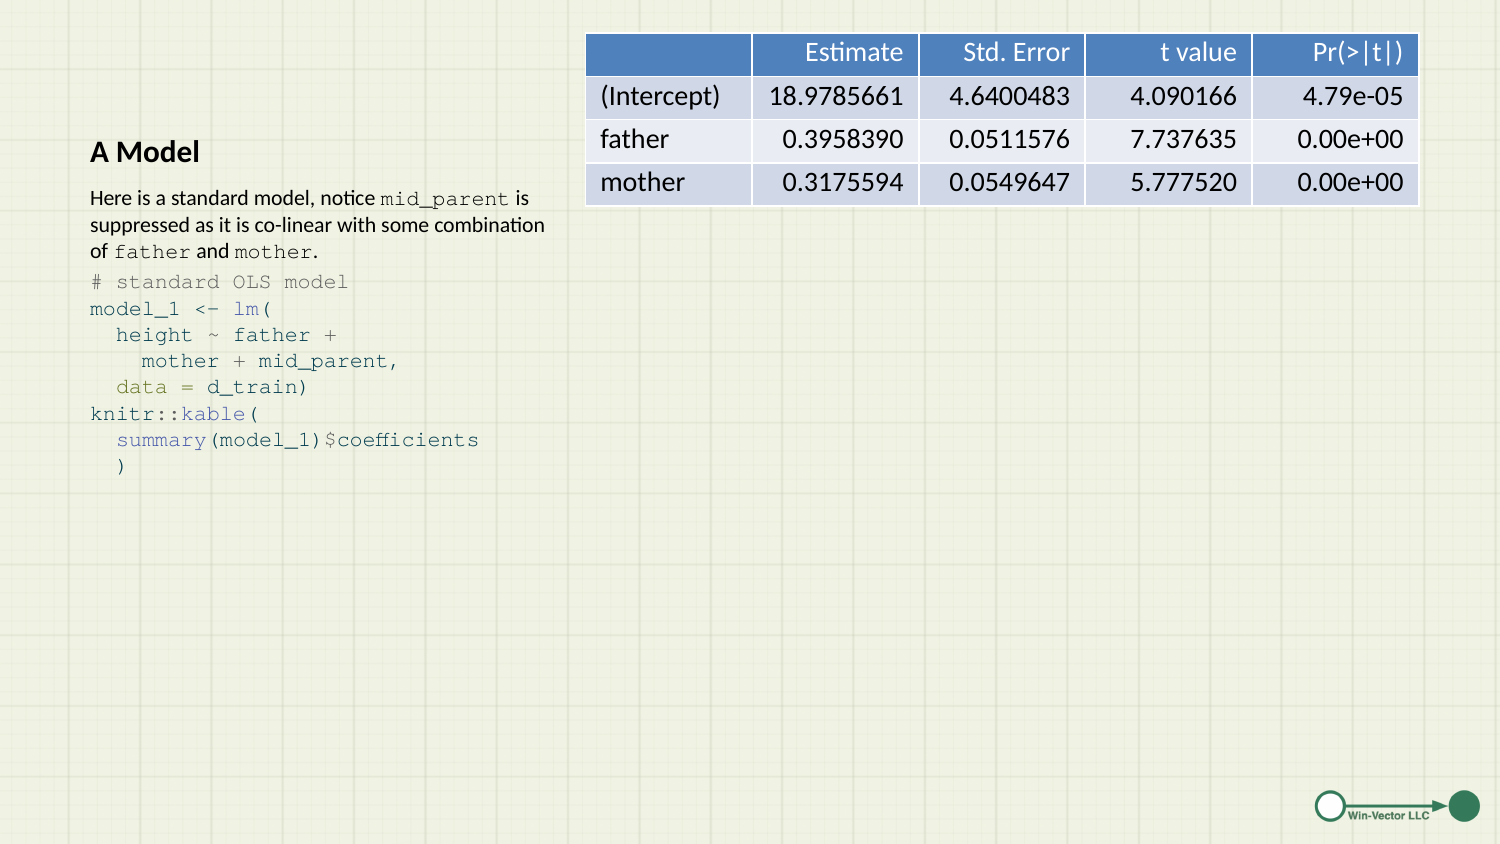

|  | Estimate | Std. Error | t value | Pr(>|t|) |
| --- | --- | --- | --- | --- |
| (Intercept) | 18.9785661 | 4.6400483 | 4.090166 | 4.79e-05 |
| father | 0.3958390 | 0.0511576 | 7.737635 | 0.00e+00 |
| mother | 0.3175594 | 0.0549647 | 5.777520 | 0.00e+00 |
# A Model
Here is a standard model, notice mid_parent is suppressed as it is co-linear with some combination of father and mother.
# standard OLS model model_1 <- lm( height ~ father + mother + mid_parent, data = d_train) knitr::kable( summary(model_1)$coefficients )